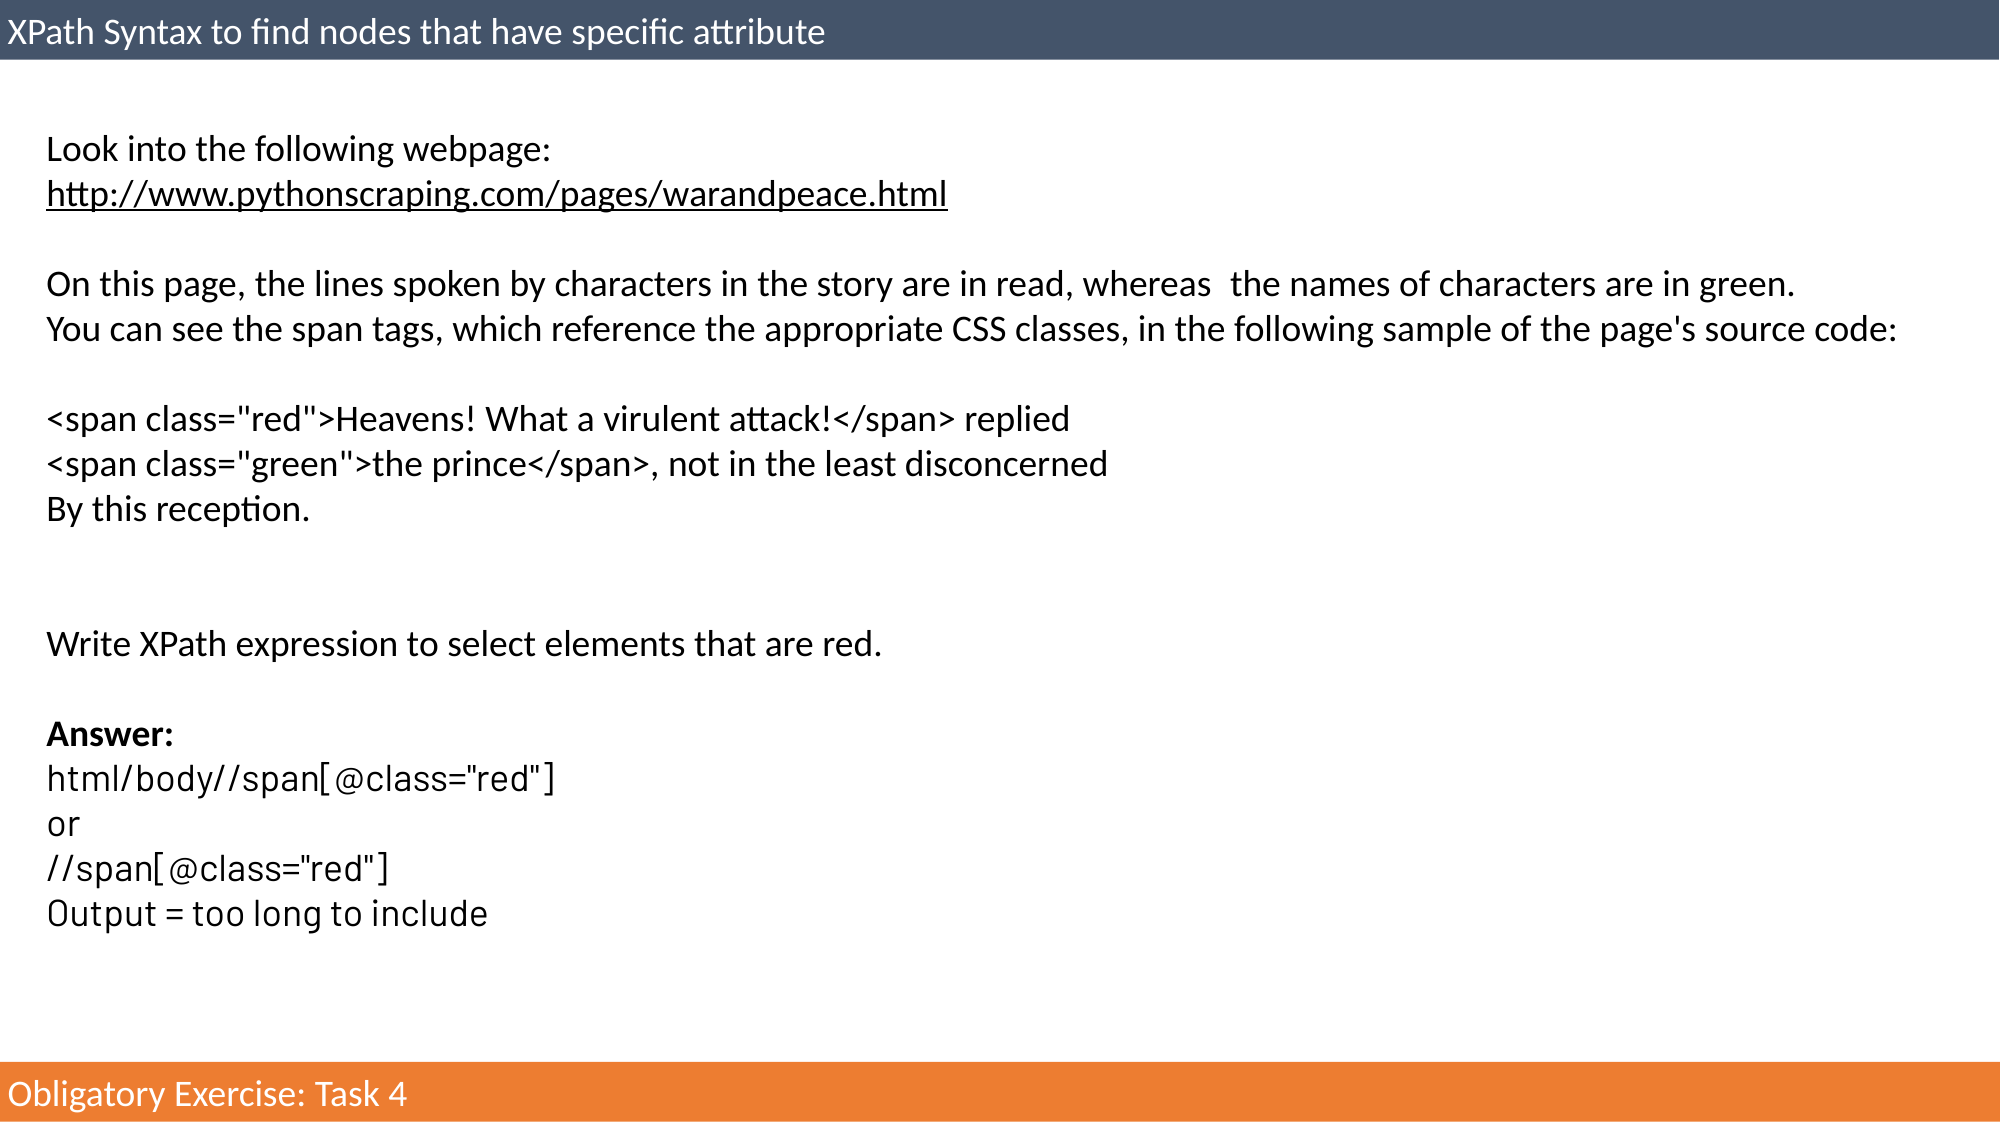

XPath Syntax to find nodes that have specific attribute
Look into the following webpage:
http://www.pythonscraping.com/pages/warandpeace.html

On this page, the lines spoken by characters in the story are in read, whereas  the names of characters are in green.
You can see the span tags, which reference the appropriate CSS classes, in the following sample of the page's source code:

<span class="red">Heavens! What a virulent attack!</span> replied
<span class="green">the prince</span>, not in the least disconcerned
By this reception.

Write XPath expression to select elements that are red.

Answer:
html/body//span[@class="red"]
or
//span[@class="red"]
Output = too long to include

Obligatory Exercise: Task 4